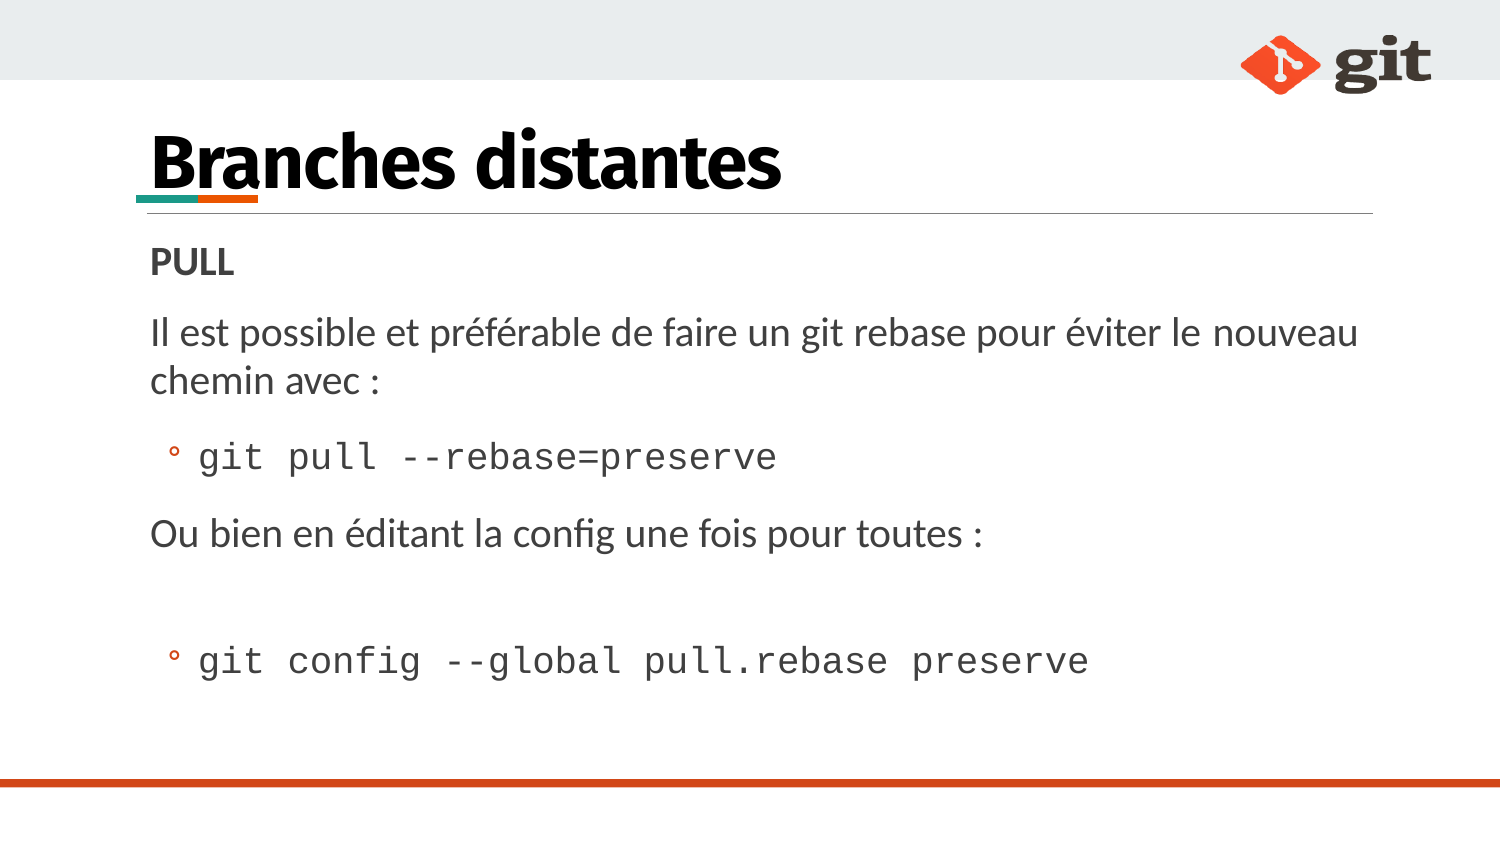

# Branches distantes
PULL
Il est possible et préférable de faire un git rebase pour éviter le nouveau
chemin avec :
git pull --rebase=preserve
Ou bien en éditant la config une fois pour toutes :

git config --global pull.rebase preserve